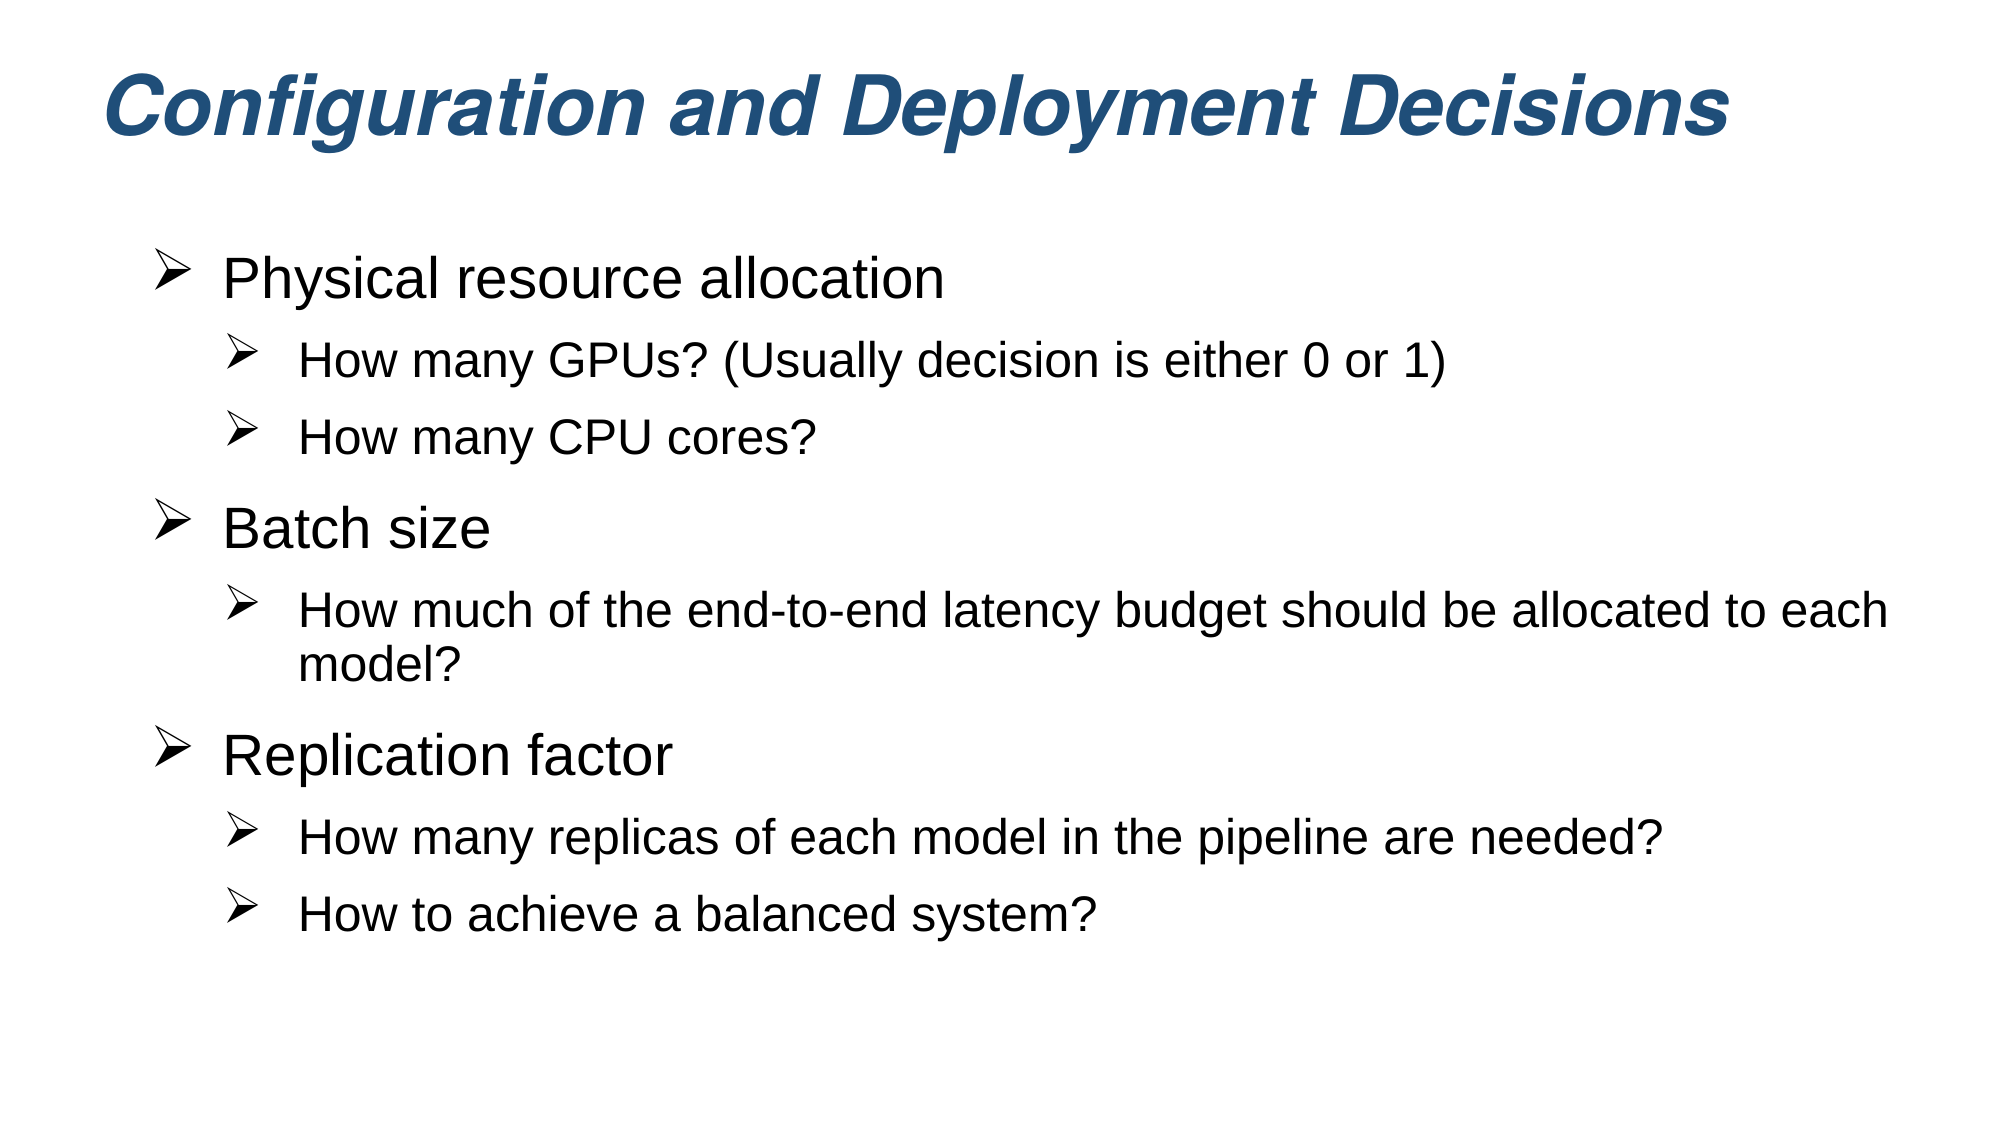

# Configuration and Deployment Decisions
Physical resource allocation
How many GPUs? (Usually decision is either 0 or 1)
How many CPU cores?
Batch size
How much of the end-to-end latency budget should be allocated to each model?
Replication factor
How many replicas of each model in the pipeline are needed?
How to achieve a balanced system?